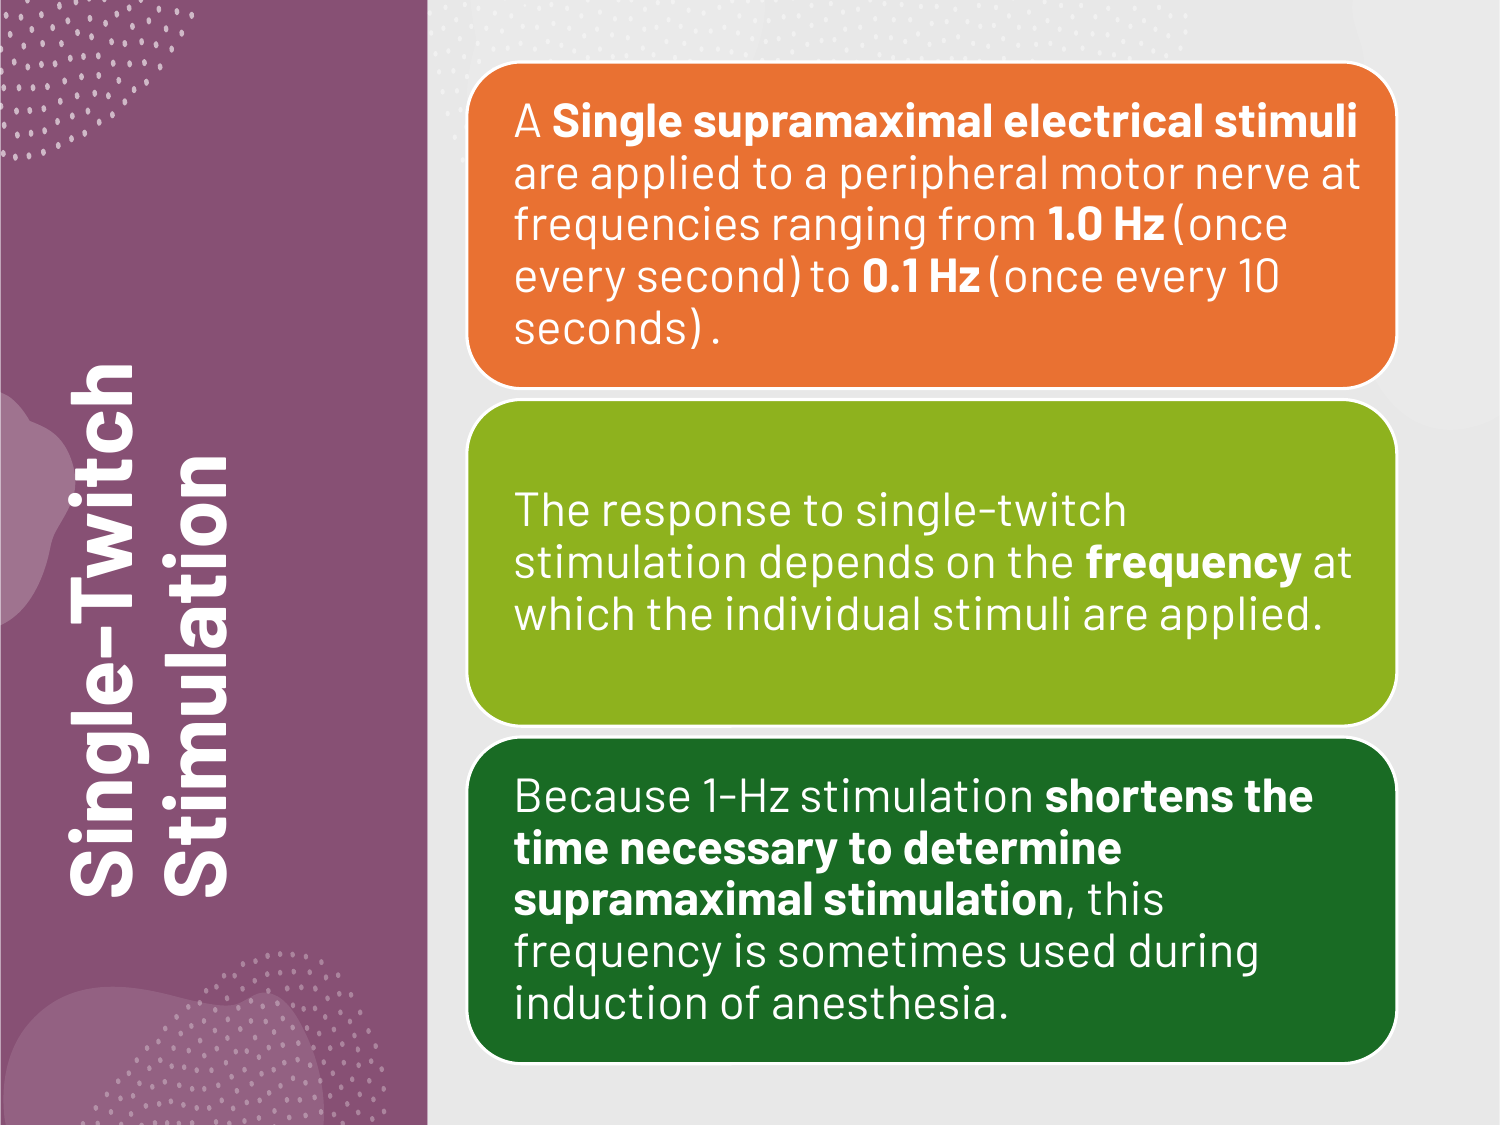

A Single supramaximal electrical stimuli are applied to a peripheral motor nerve at frequencies ranging from 1.0 Hz (once every second) to 0.1 Hz (once every 10 seconds) .
The response to single-twitch stimulation depends on the frequency at which the individual stimuli are applied.
Because 1-Hz stimulation shortens the time necessary to determine supramaximal stimulation, this frequency is sometimes used during induction of anesthesia.
# Single-Twitch Stimulation